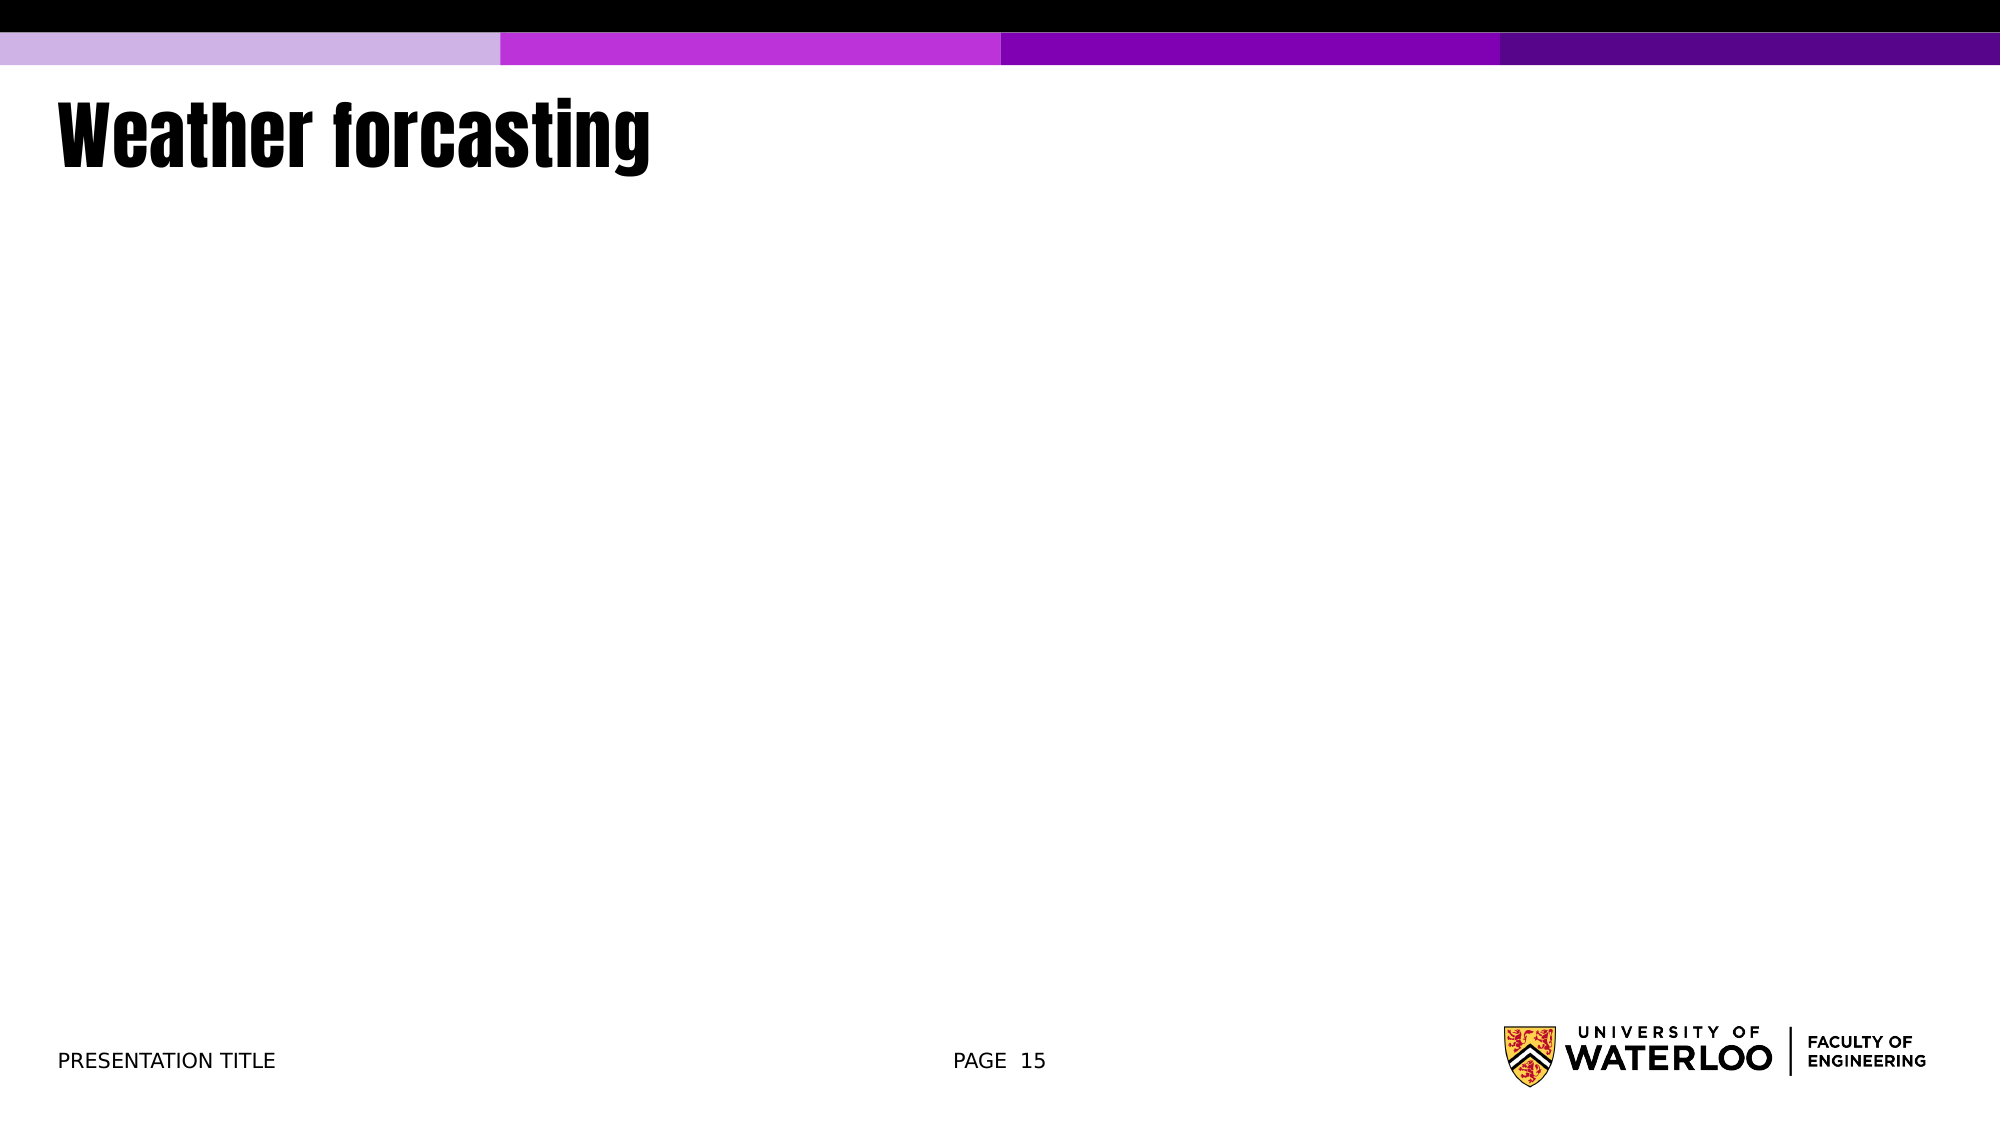

# Weather forcasting

PRESENTATION TITLE
PAGE  15